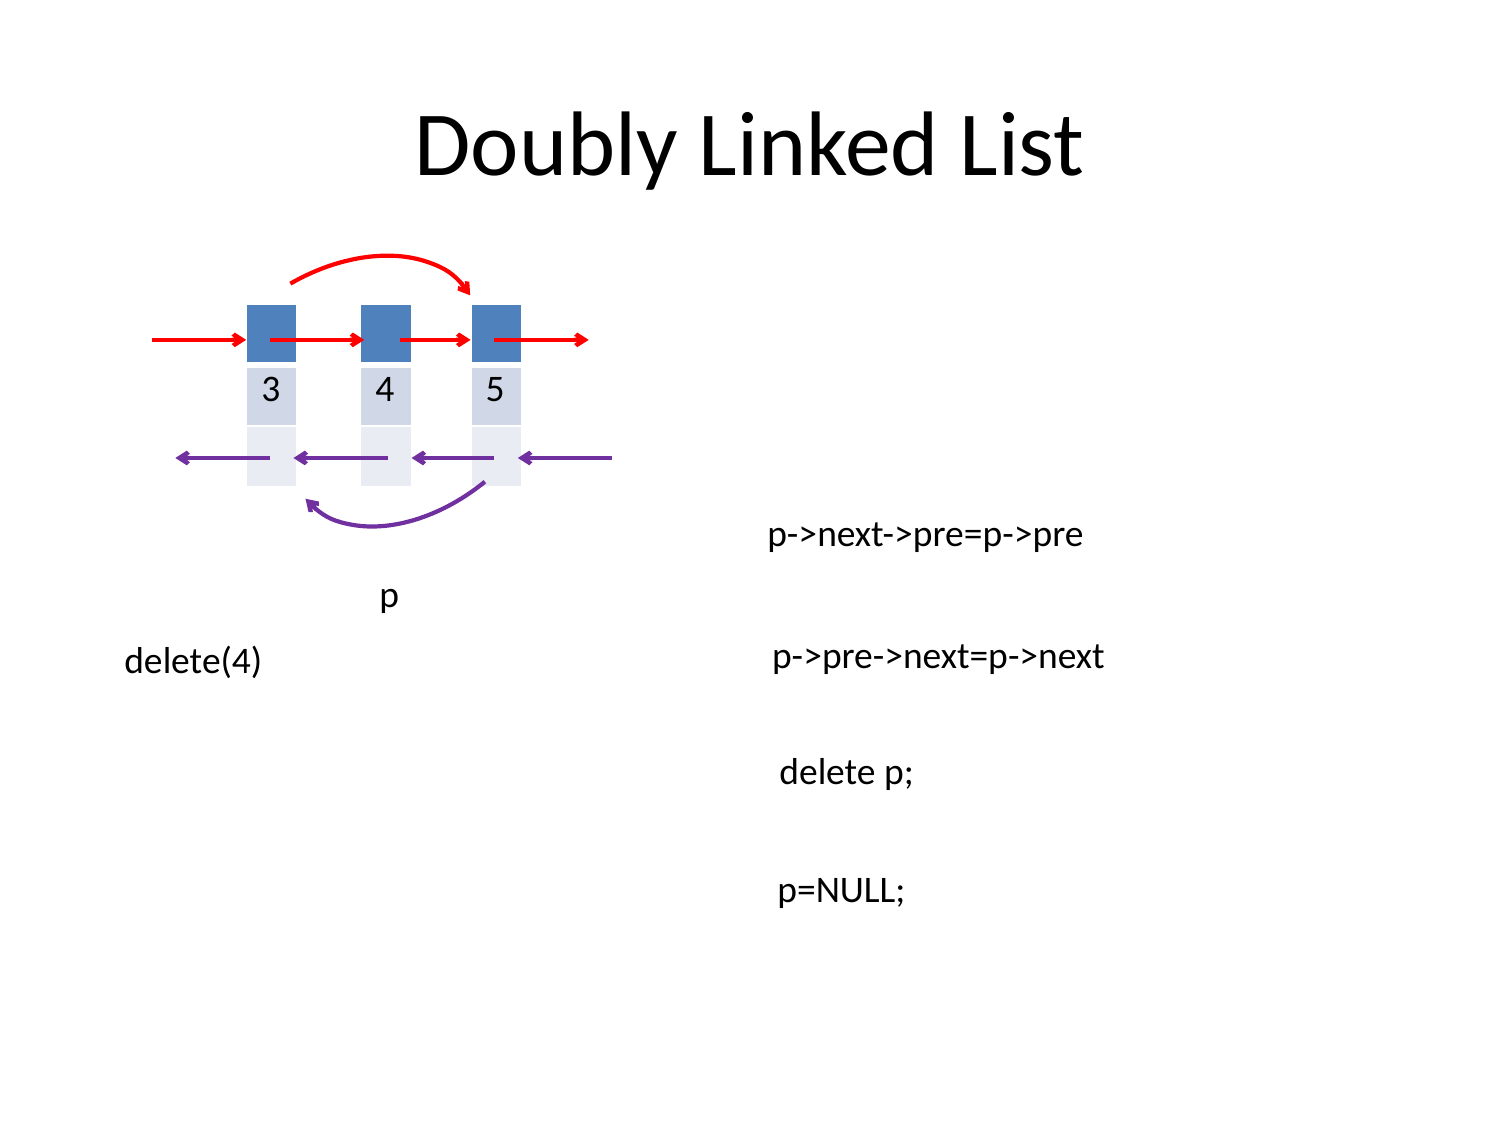

# Doubly Linked List

|  |
| --- |
| 3 |
|  |
|  |
| --- |
| 4 |
|  |
|  |
| --- |
| 5 |
|  |
p->next->pre=p->pre
p
p->pre->next=p->next
delete(4)
delete p;
p=NULL;